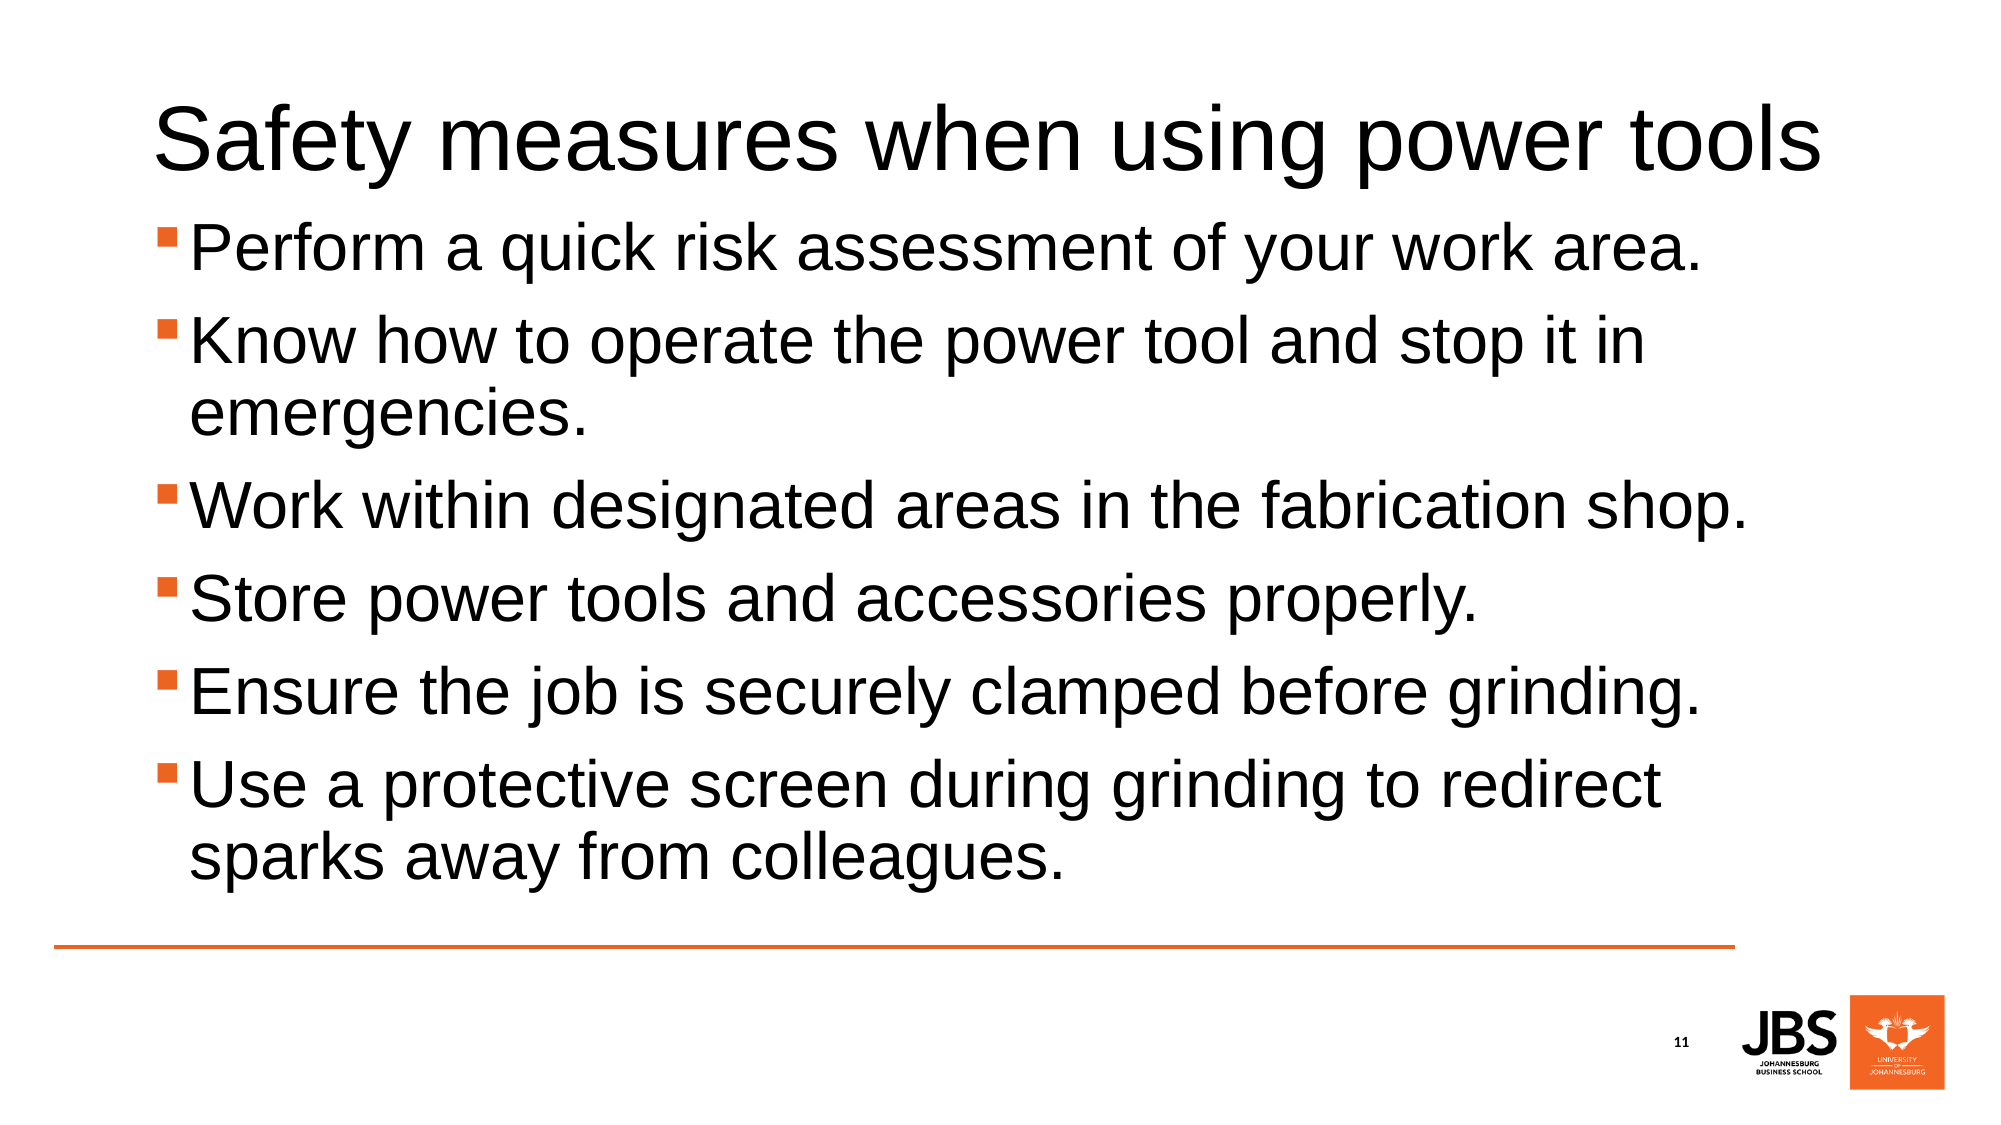

# Safety measures when using power tools
Perform a quick risk assessment of your work area.
Know how to operate the power tool and stop it in emergencies.
Work within designated areas in the fabrication shop.
Store power tools and accessories properly.
Ensure the job is securely clamped before grinding.
Use a protective screen during grinding to redirect sparks away from colleagues.